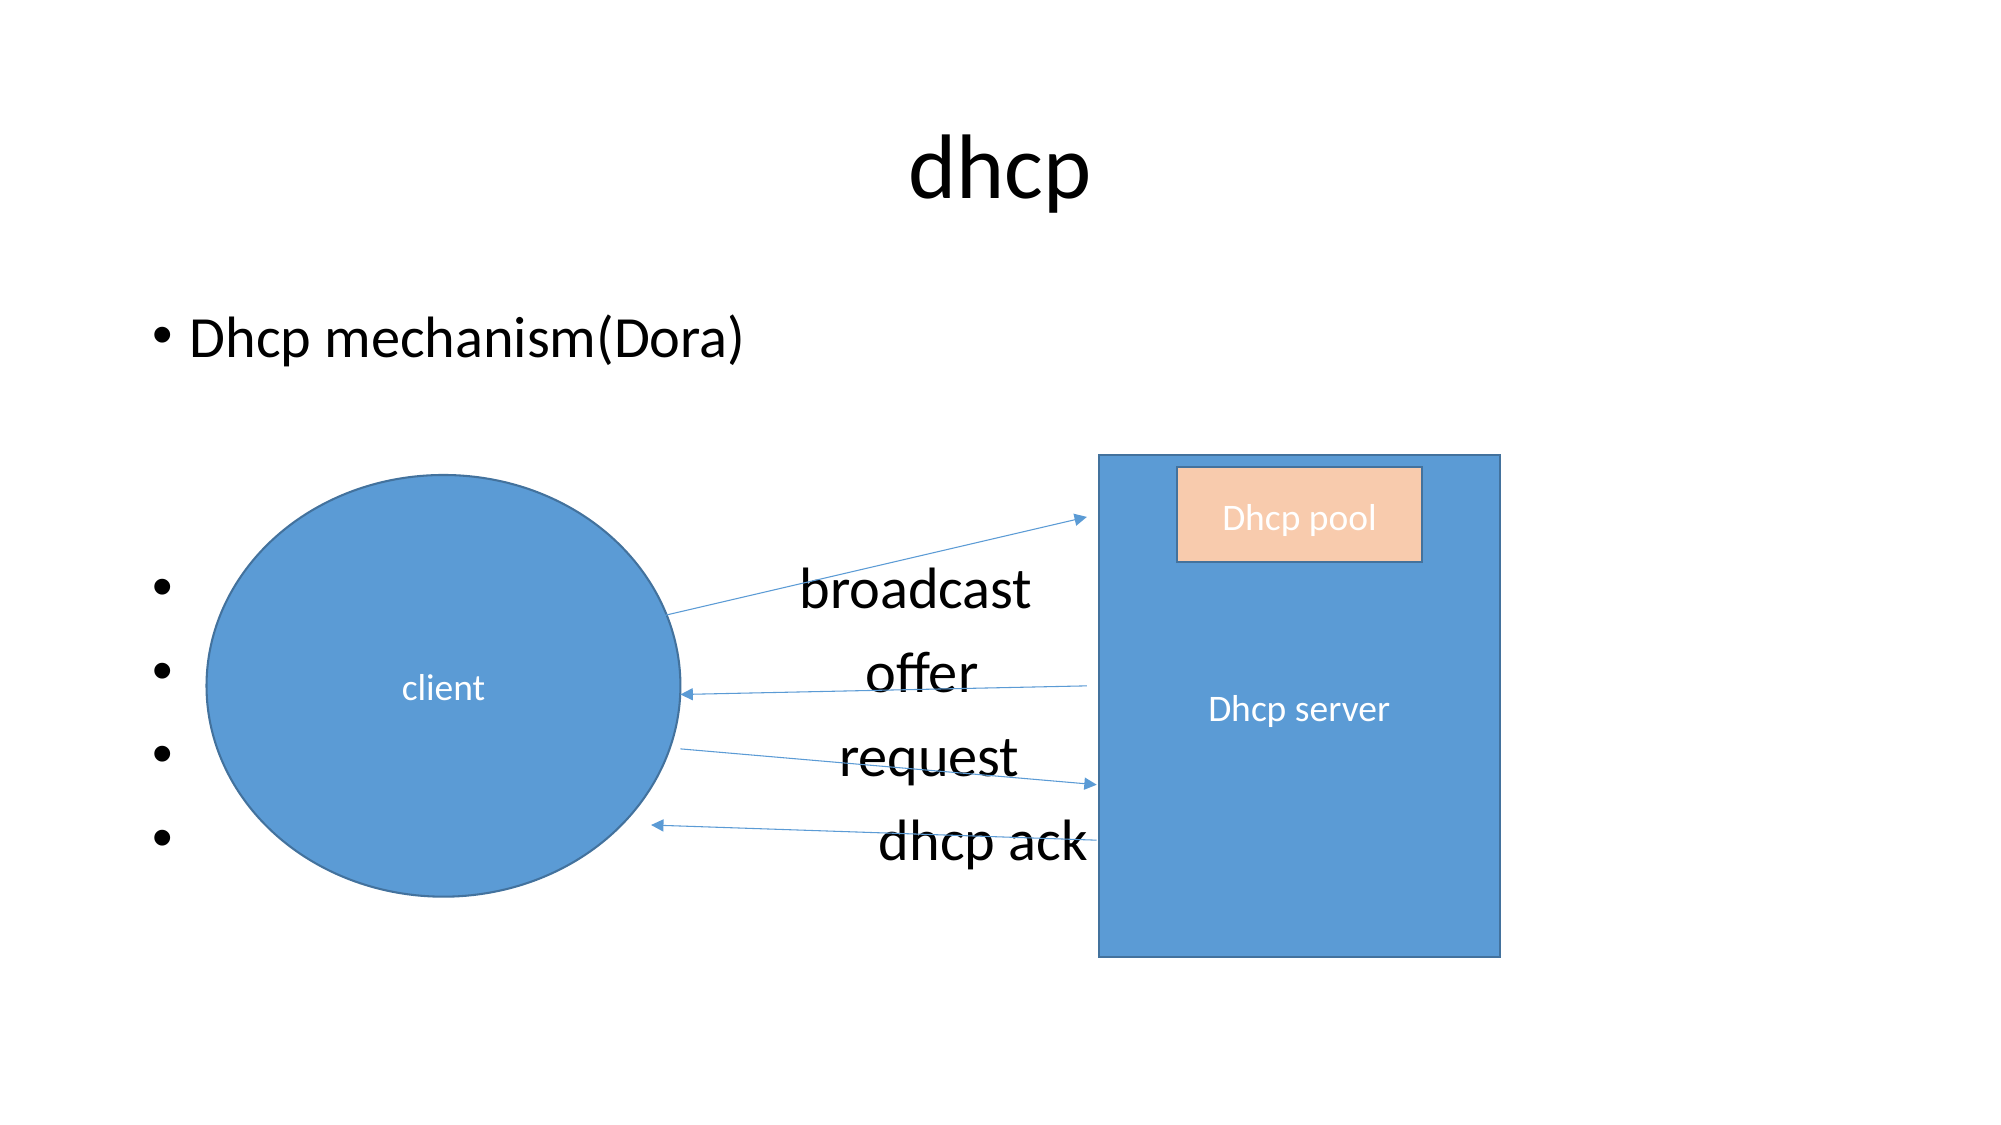

# dhcp
Dhcp mechanism(Dora)

                                              broadcast
                                                   offer
                                                 request
                                                    dhcp ack

Dhcp server
Dhcp pool
client